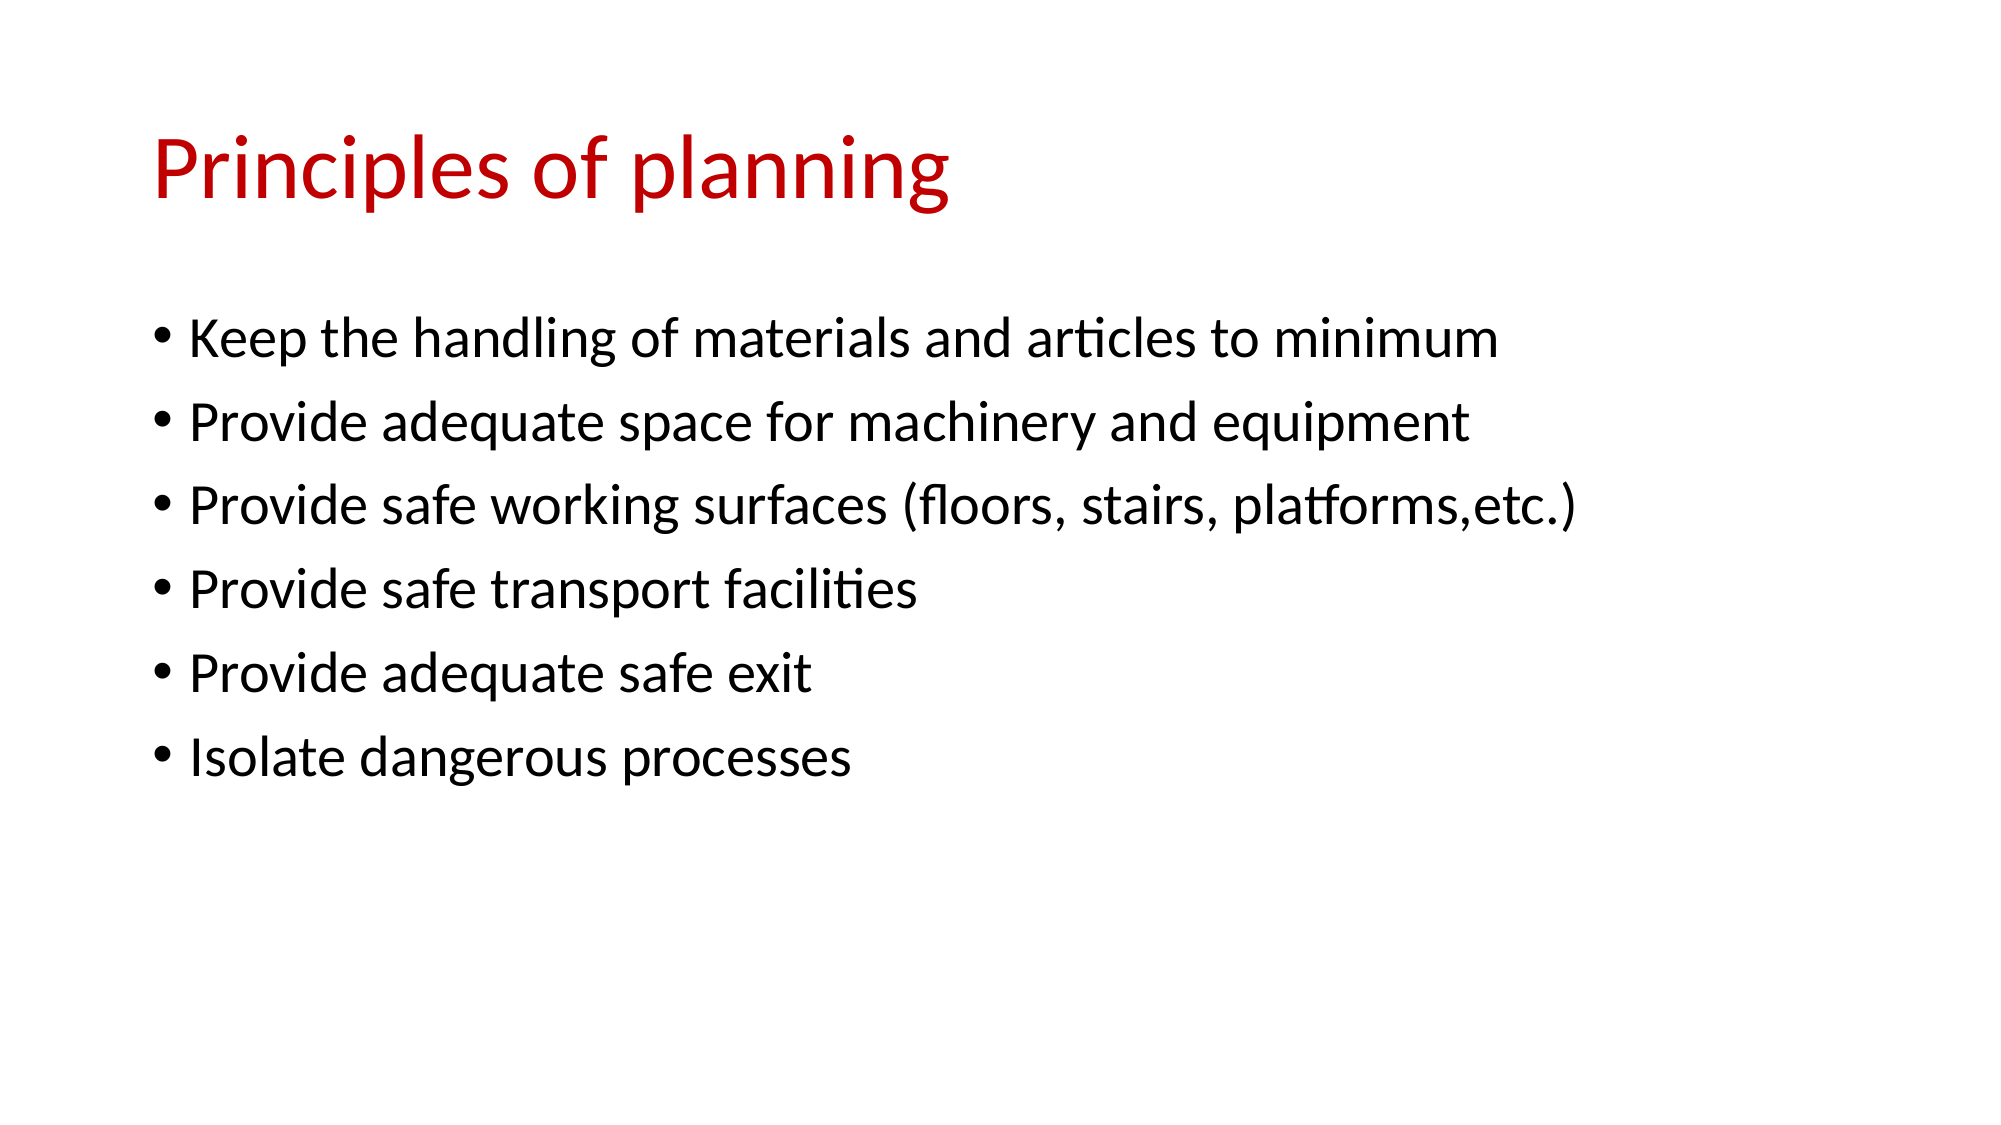

# Principles of planning
Keep the handling of materials and articles to minimum
Provide adequate space for machinery and equipment
Provide safe working surfaces (floors, stairs, platforms,etc.)
Provide safe transport facilities
Provide adequate safe exit
Isolate dangerous processes